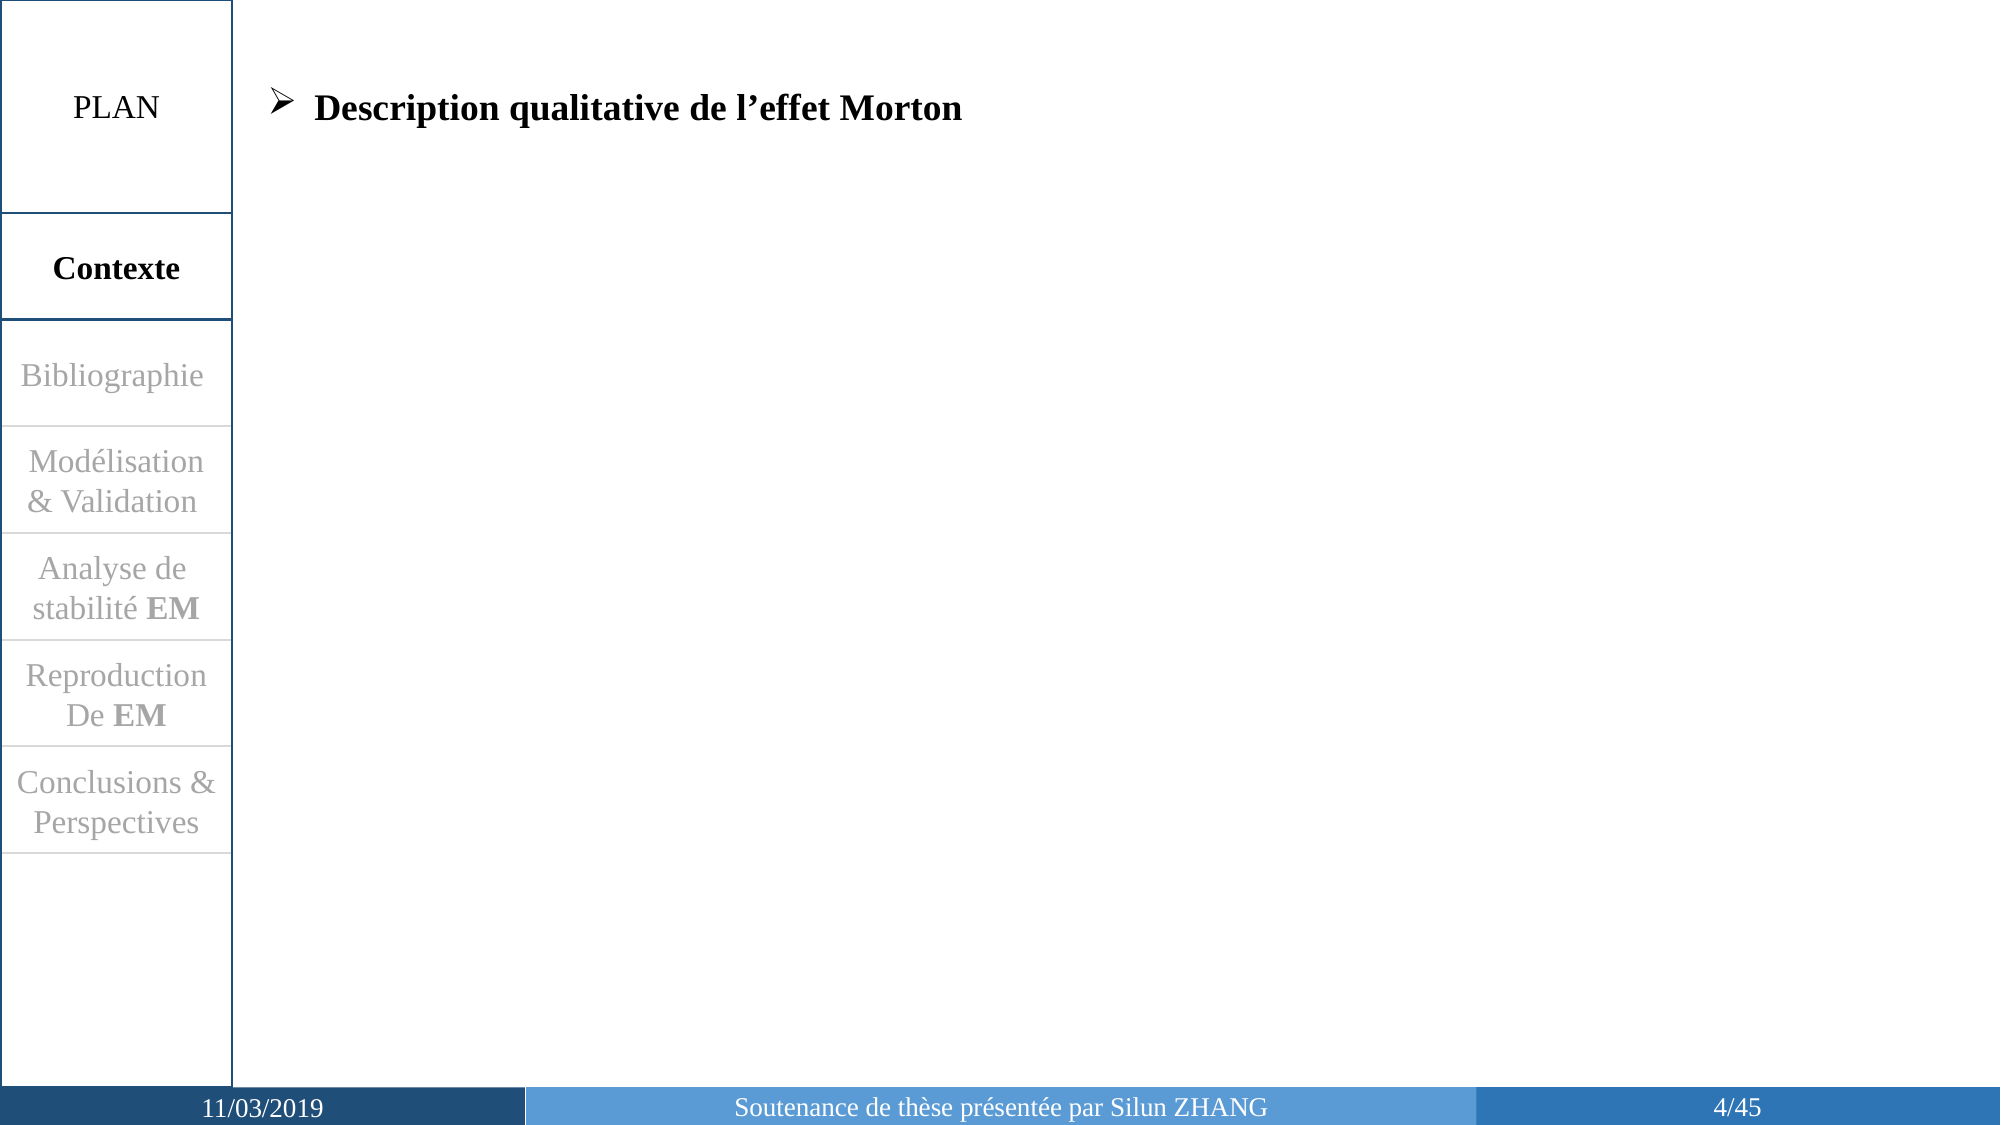

Description qualitative de l’effet Morton
PLAN
Contexte
Bibliographie
Modélisation & Validation
Analyse de  stabilité EM
Reproduction
De EM
Conclusions & Perspectives
Soutenance de thèse présentée par Silun ZHANG
4/45
11/03/2019